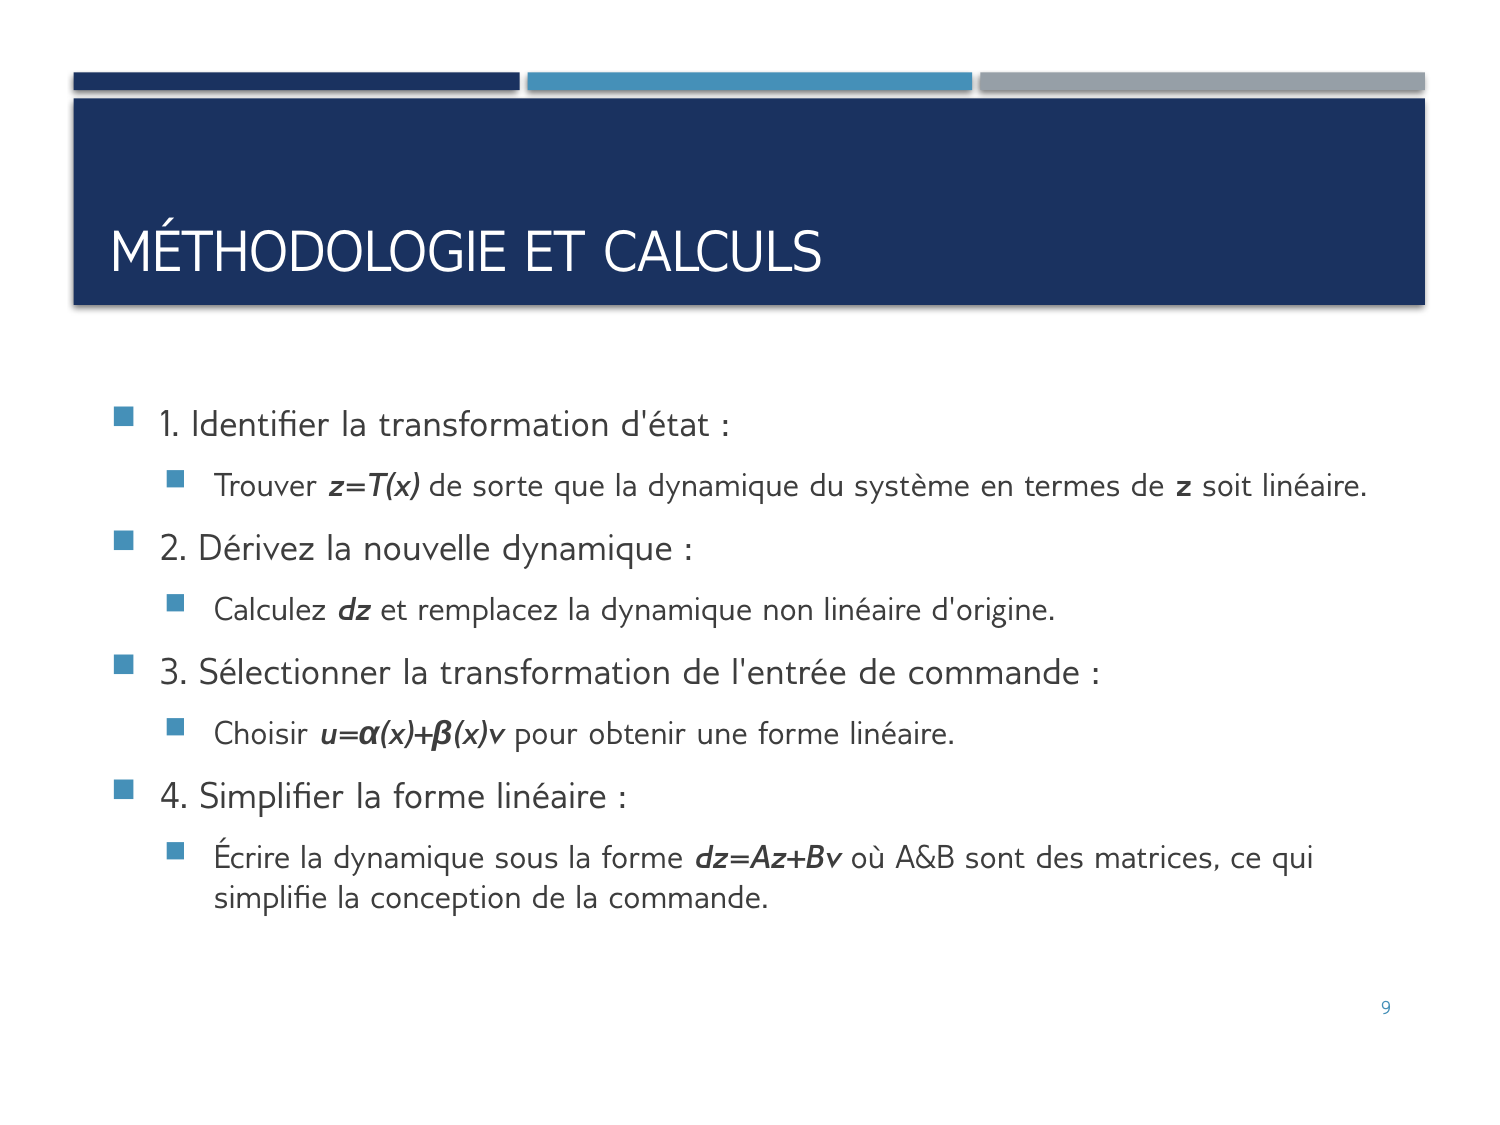

# Méthodologie et Calculs
1. Identifier la transformation d'état :
Trouver z=T(x) de sorte que la dynamique du système en termes de z soit linéaire.
2. Dérivez la nouvelle dynamique :
Calculez dz et remplacez la dynamique non linéaire d'origine.
3. Sélectionner la transformation de l'entrée de commande :
Choisir u=α(x)+β(x)v pour obtenir une forme linéaire.
4. Simplifier la forme linéaire :
Écrire la dynamique sous la forme dz=Az+Bv où A&B sont des matrices, ce qui simplifie la conception de la commande.

9